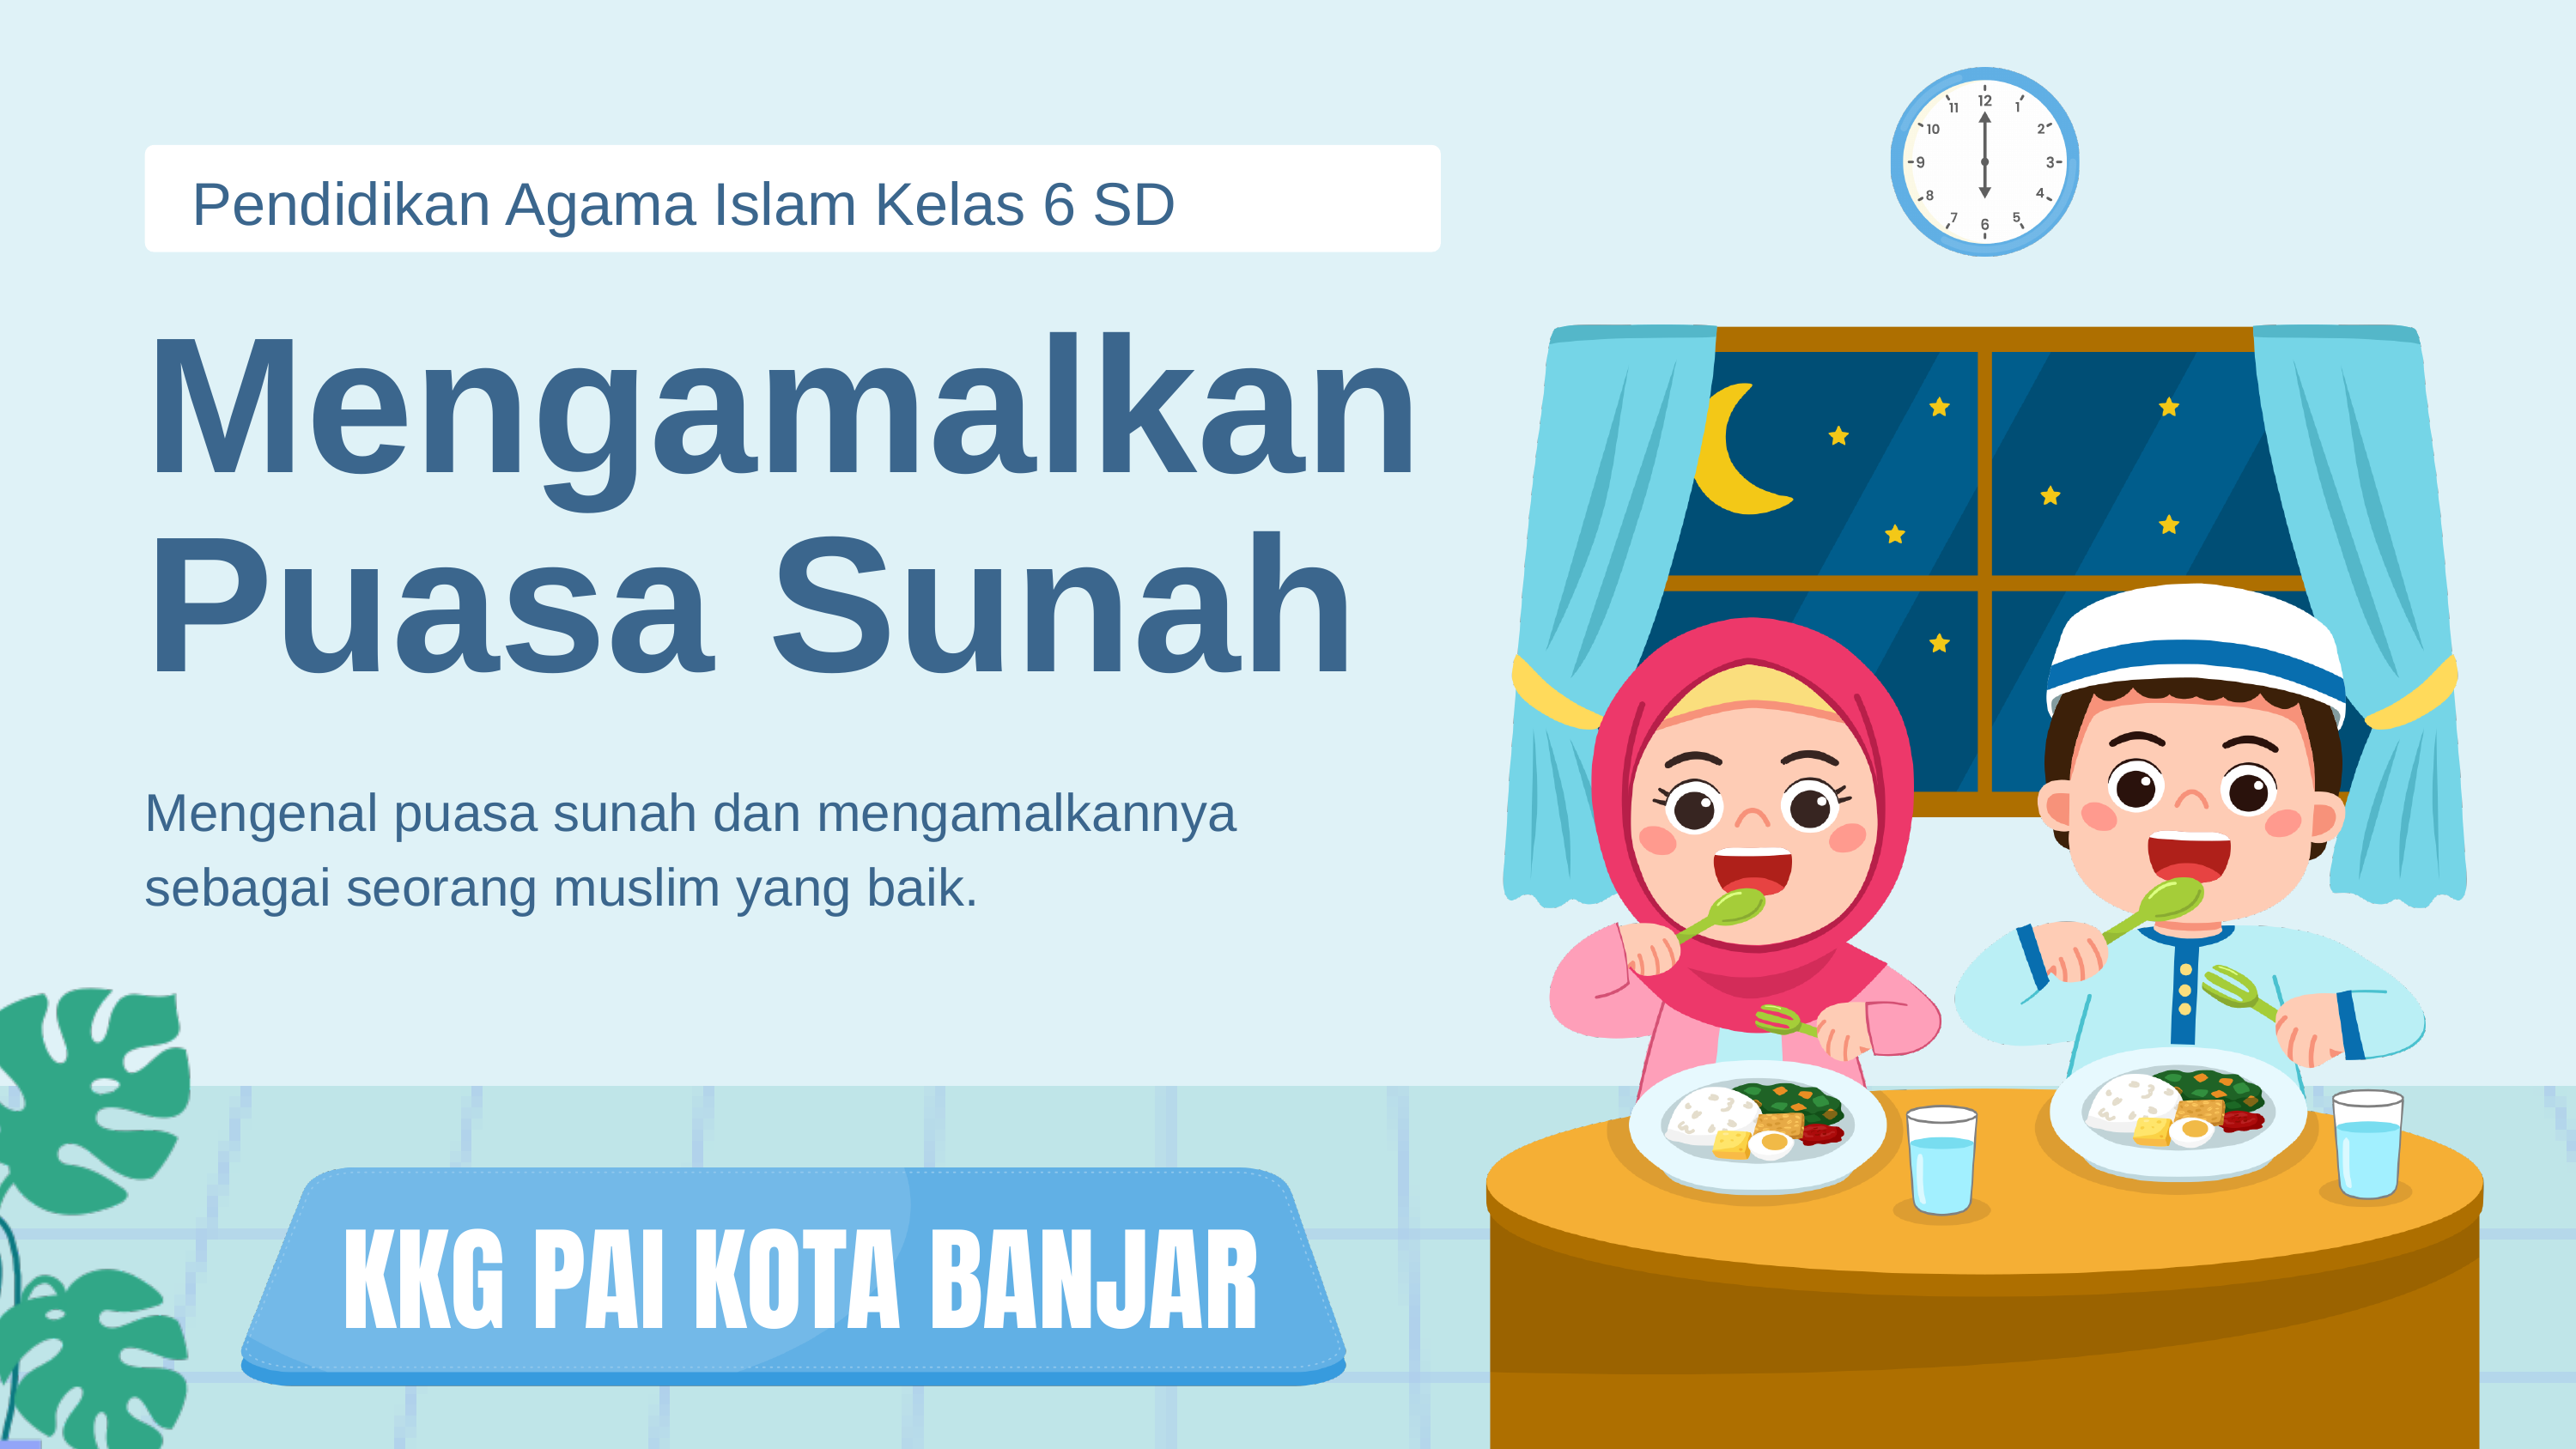

Pendidikan Agama Islam Kelas 6 SD
Mengamalkan Puasa Sunah

Mengenal puasa sunah dan mengamalkannya sebagai seorang muslim yang baik.

KKG PAI KOTA BANJAR